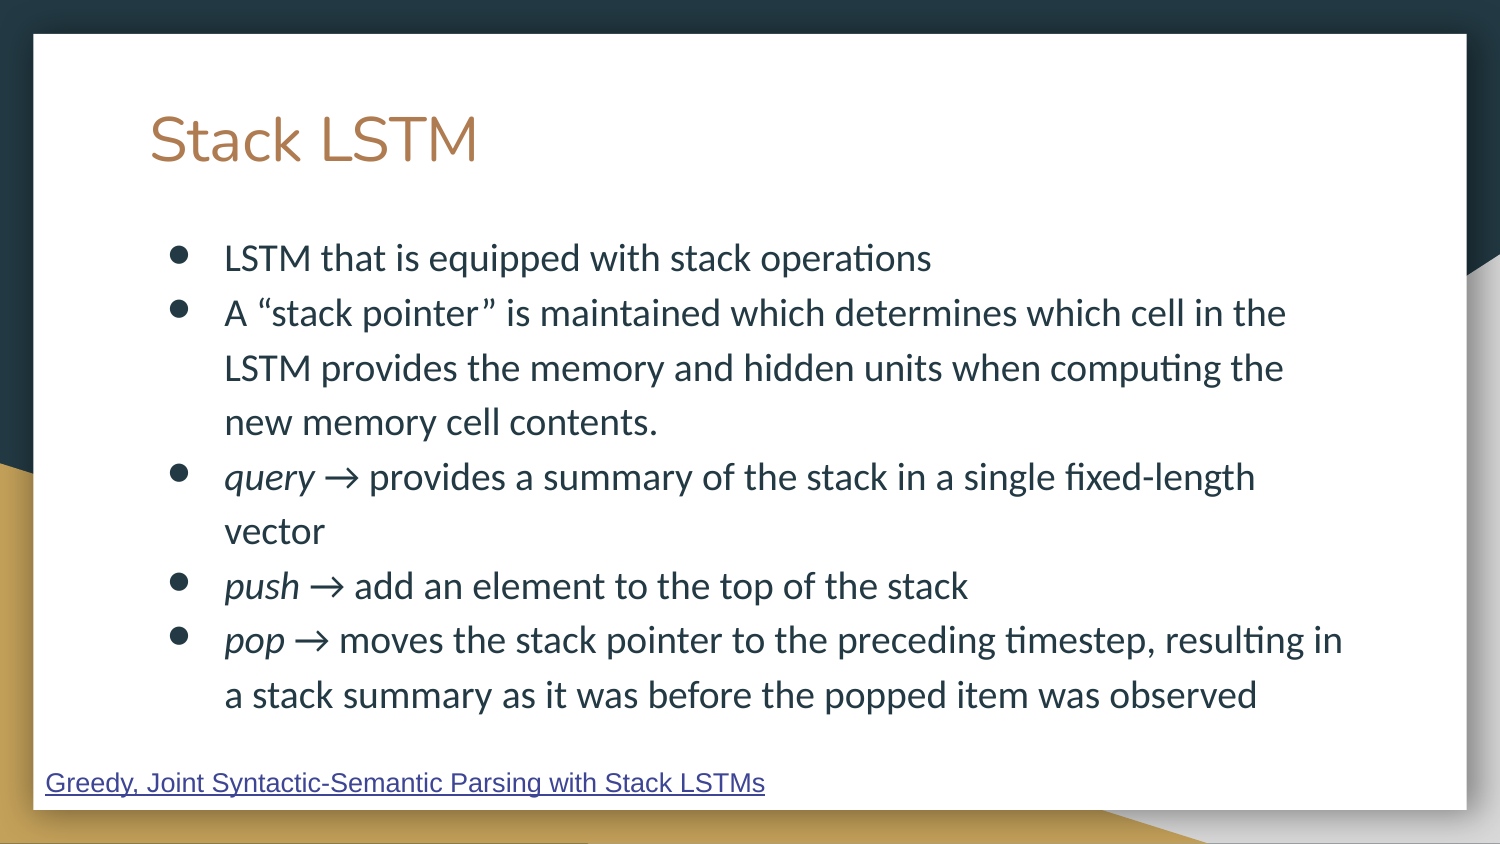

# Stack LSTM
LSTM that is equipped with stack operations
A “stack pointer” is maintained which determines which cell in the LSTM provides the memory and hidden units when computing the new memory cell contents.
query → provides a summary of the stack in a single fixed-length vector
push → add an element to the top of the stack
pop → moves the stack pointer to the preceding timestep, resulting in a stack summary as it was before the popped item was observed
Greedy, Joint Syntactic-Semantic Parsing with Stack LSTMs